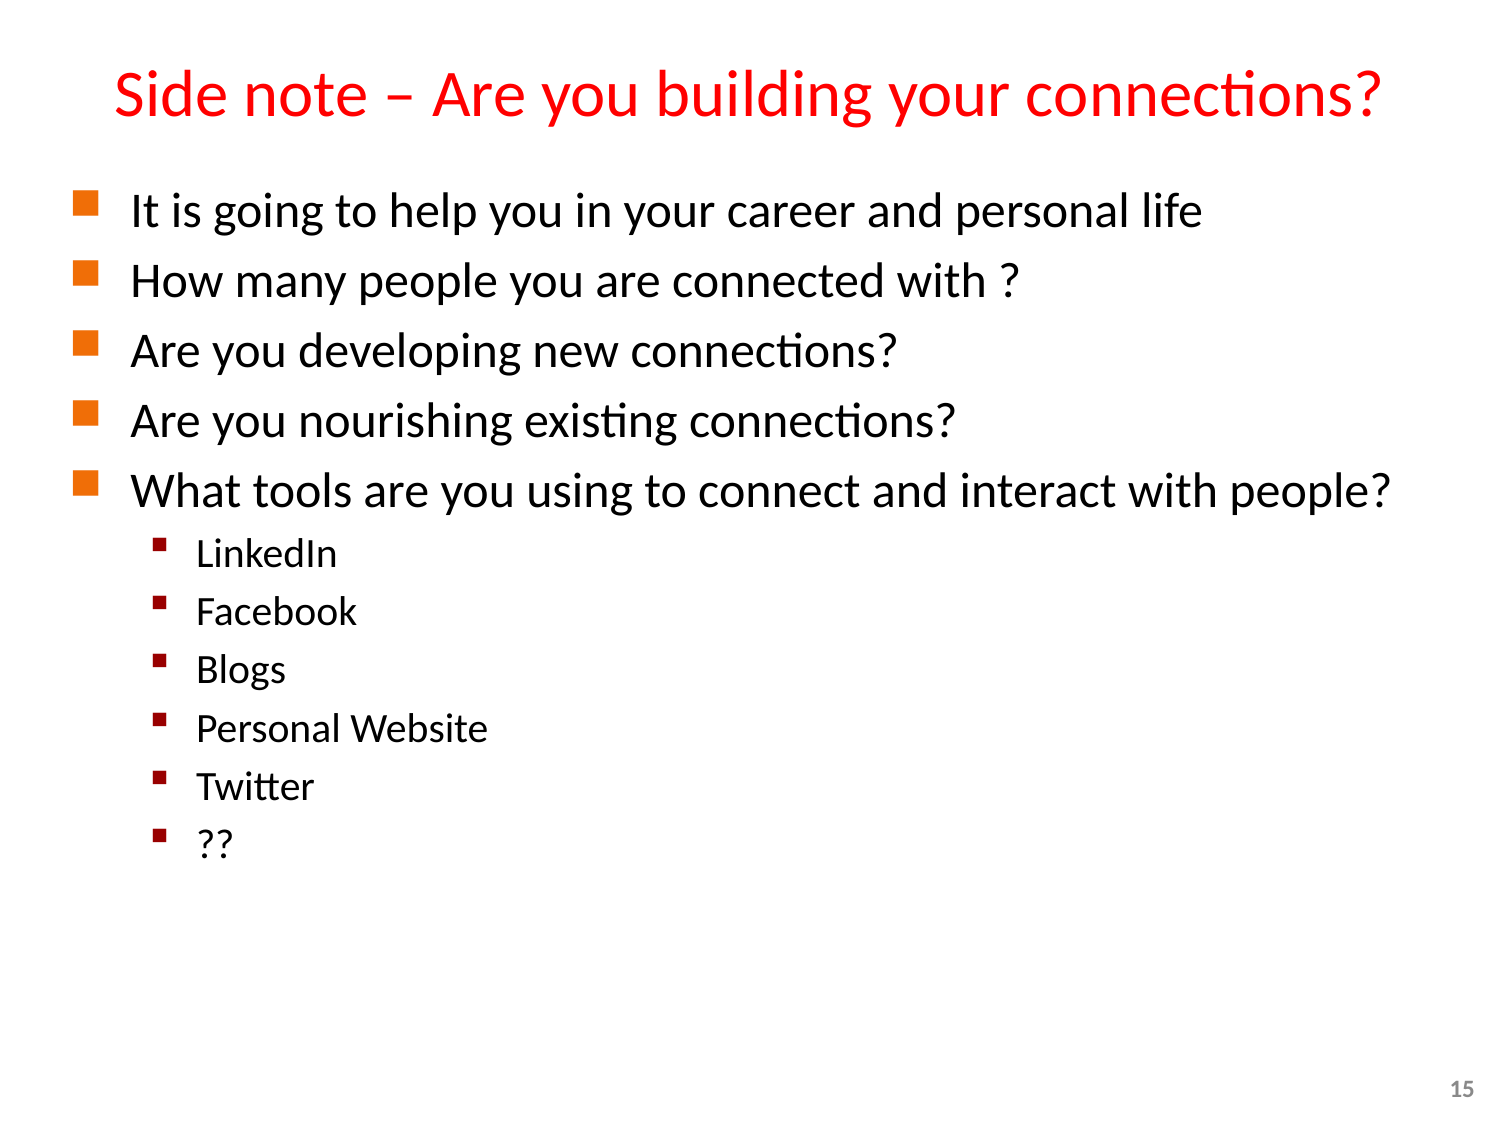

# Side note – Are you building your connections?
It is going to help you in your career and personal life
How many people you are connected with ?
Are you developing new connections?
Are you nourishing existing connections?
What tools are you using to connect and interact with people?
LinkedIn
Facebook
Blogs
Personal Website
Twitter
??